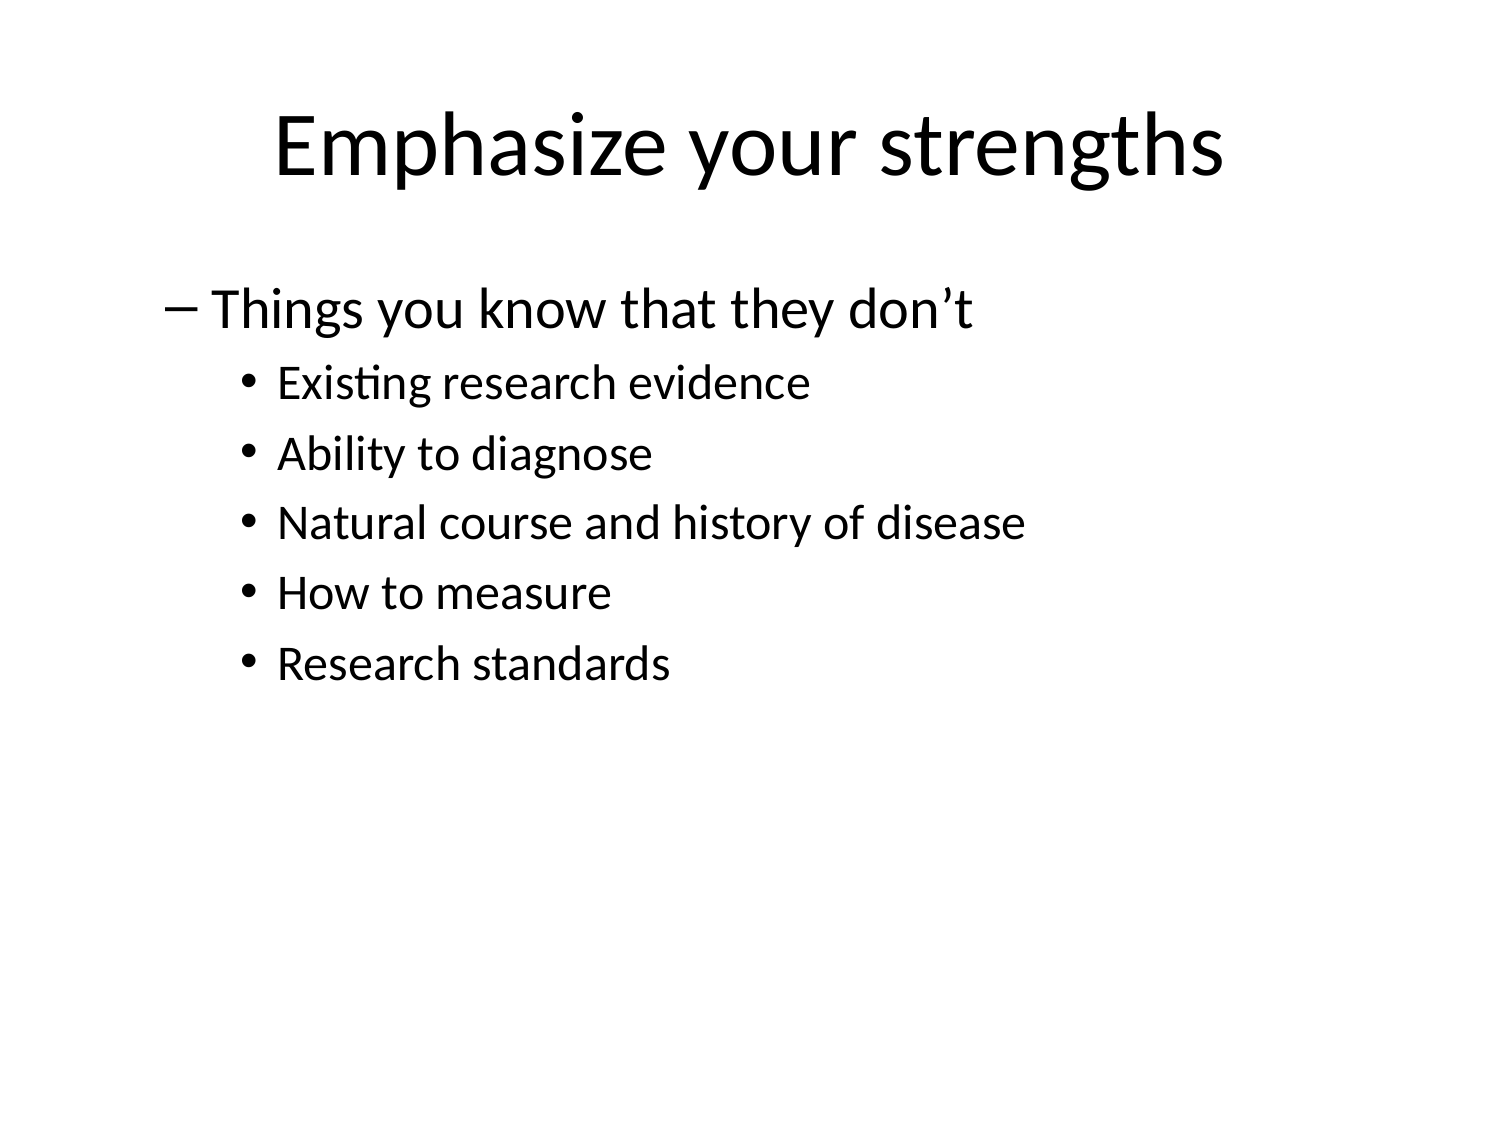

# Emphasize your strengths
Things you know that they don’t
Existing research evidence
Ability to diagnose
Natural course and history of disease
How to measure
Research standards